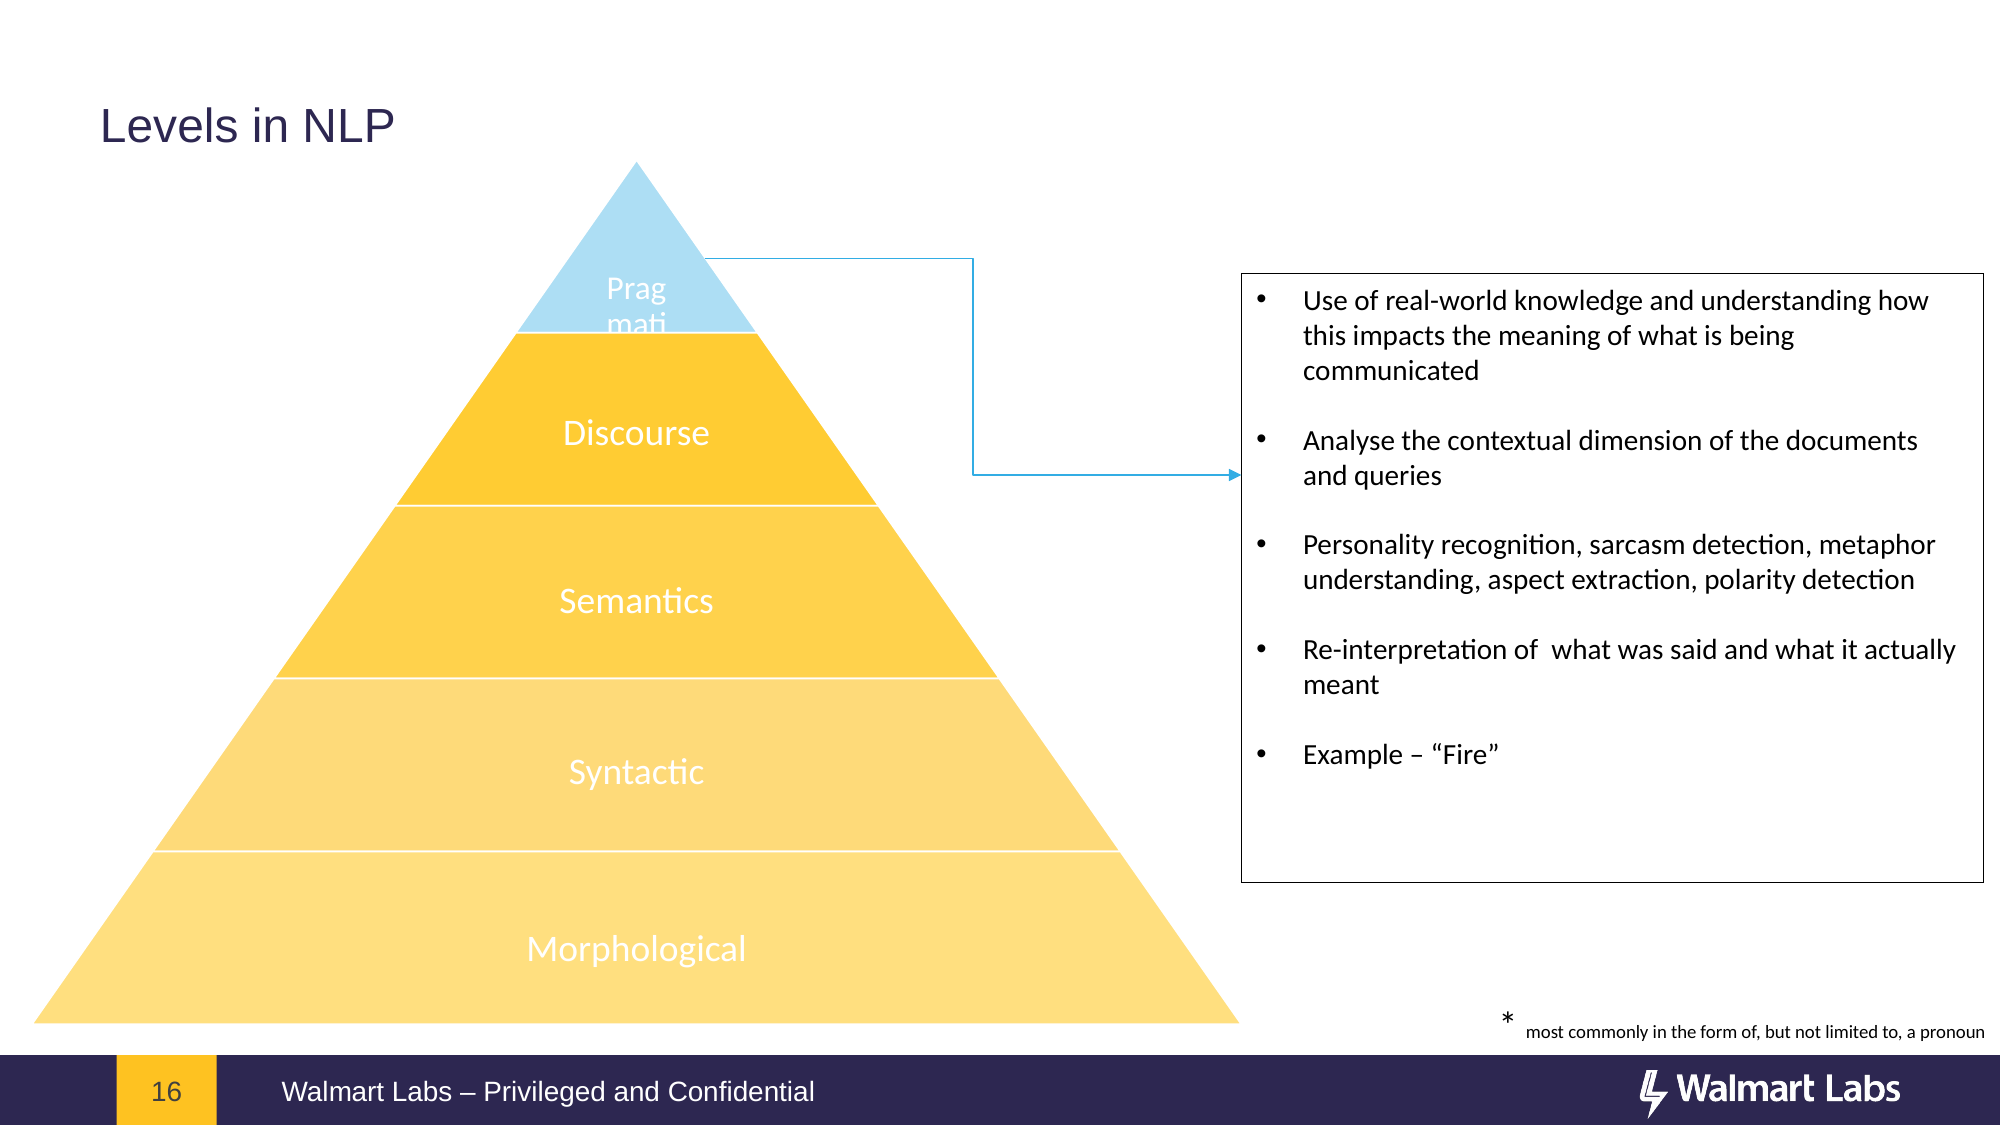

# Levels in NLP

Pragmatic
Discourse
Semantics
Syntactic

Morphological

Use of real-world knowledge and understanding how this impacts the meaning of what is being communicated

Analyse the contextual dimension of the documents and queries

Personality recognition, sarcasm detection, metaphor understanding, aspect extraction, polarity detection

Re-interpretation of  what was said and what it actually meant

Example – “Fire”

* most commonly in the form of, but not limited to, a pronoun
16
Walmart Labs – Privileged and Confidential